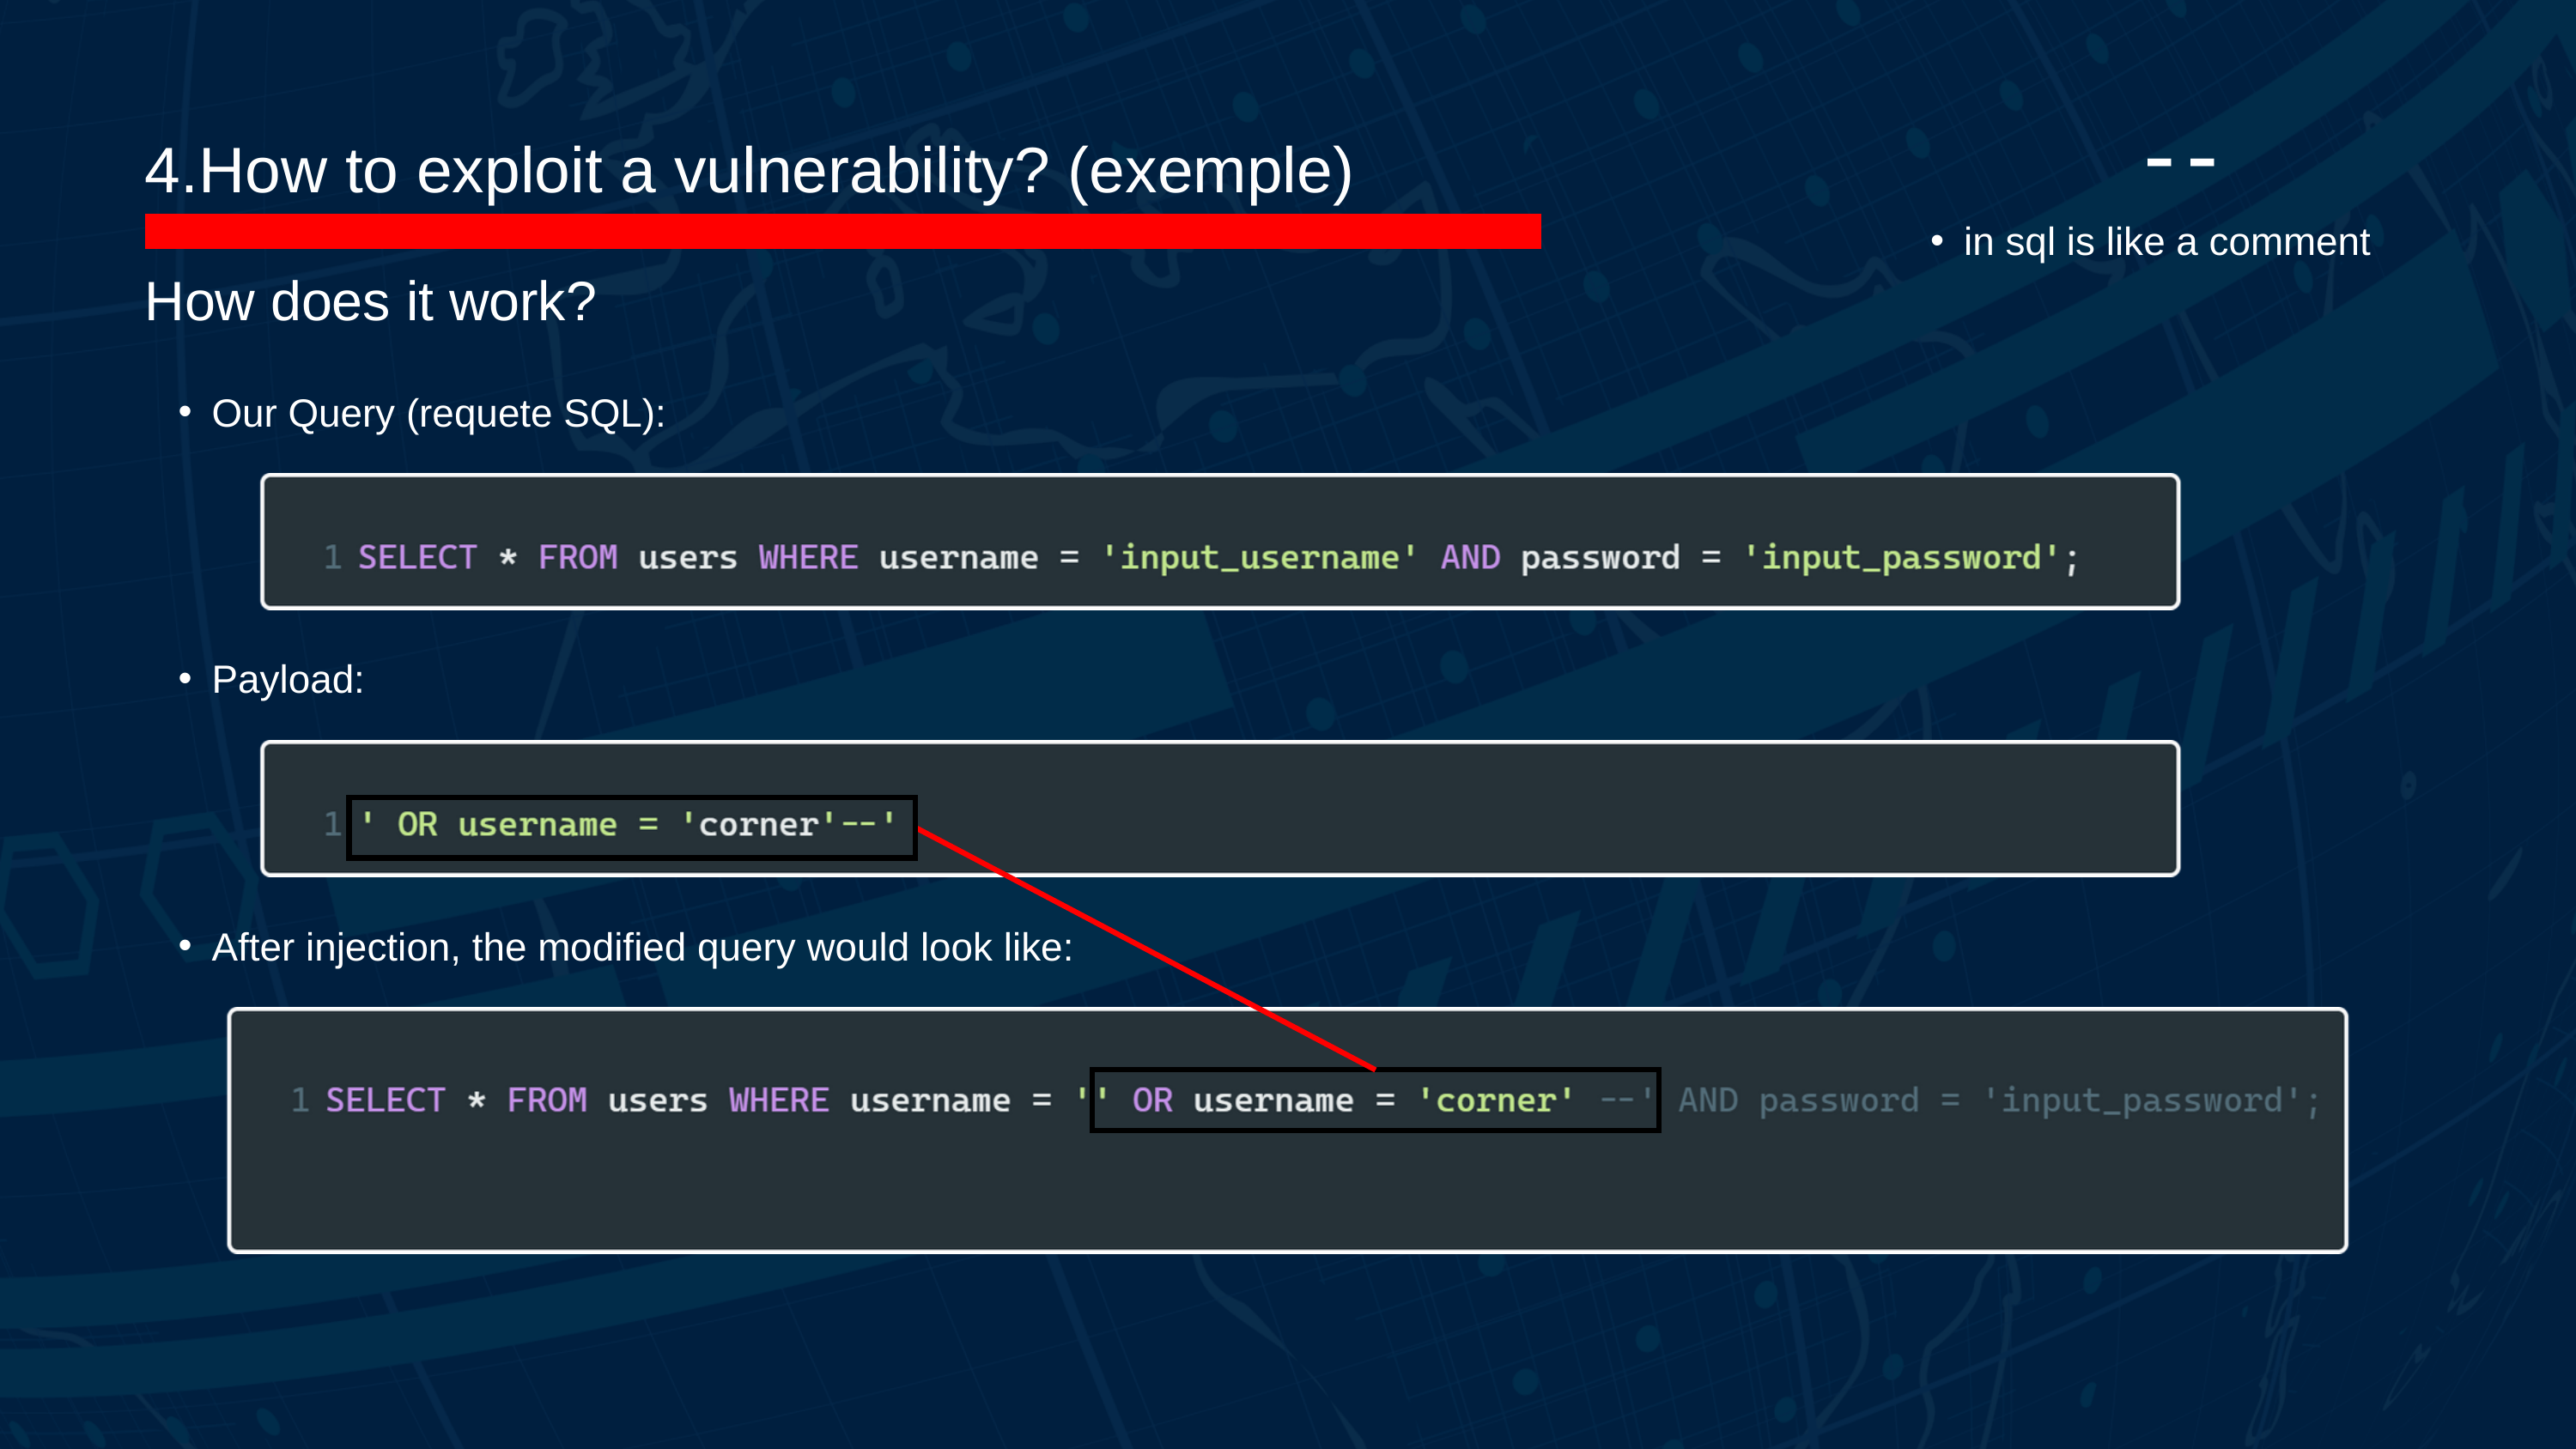

--
4.How to exploit a vulnerability? (exemple)
in sql is like a comment

How does it work?
Our Query (requete SQL):

Payload:

After injection, the modified query would look like: